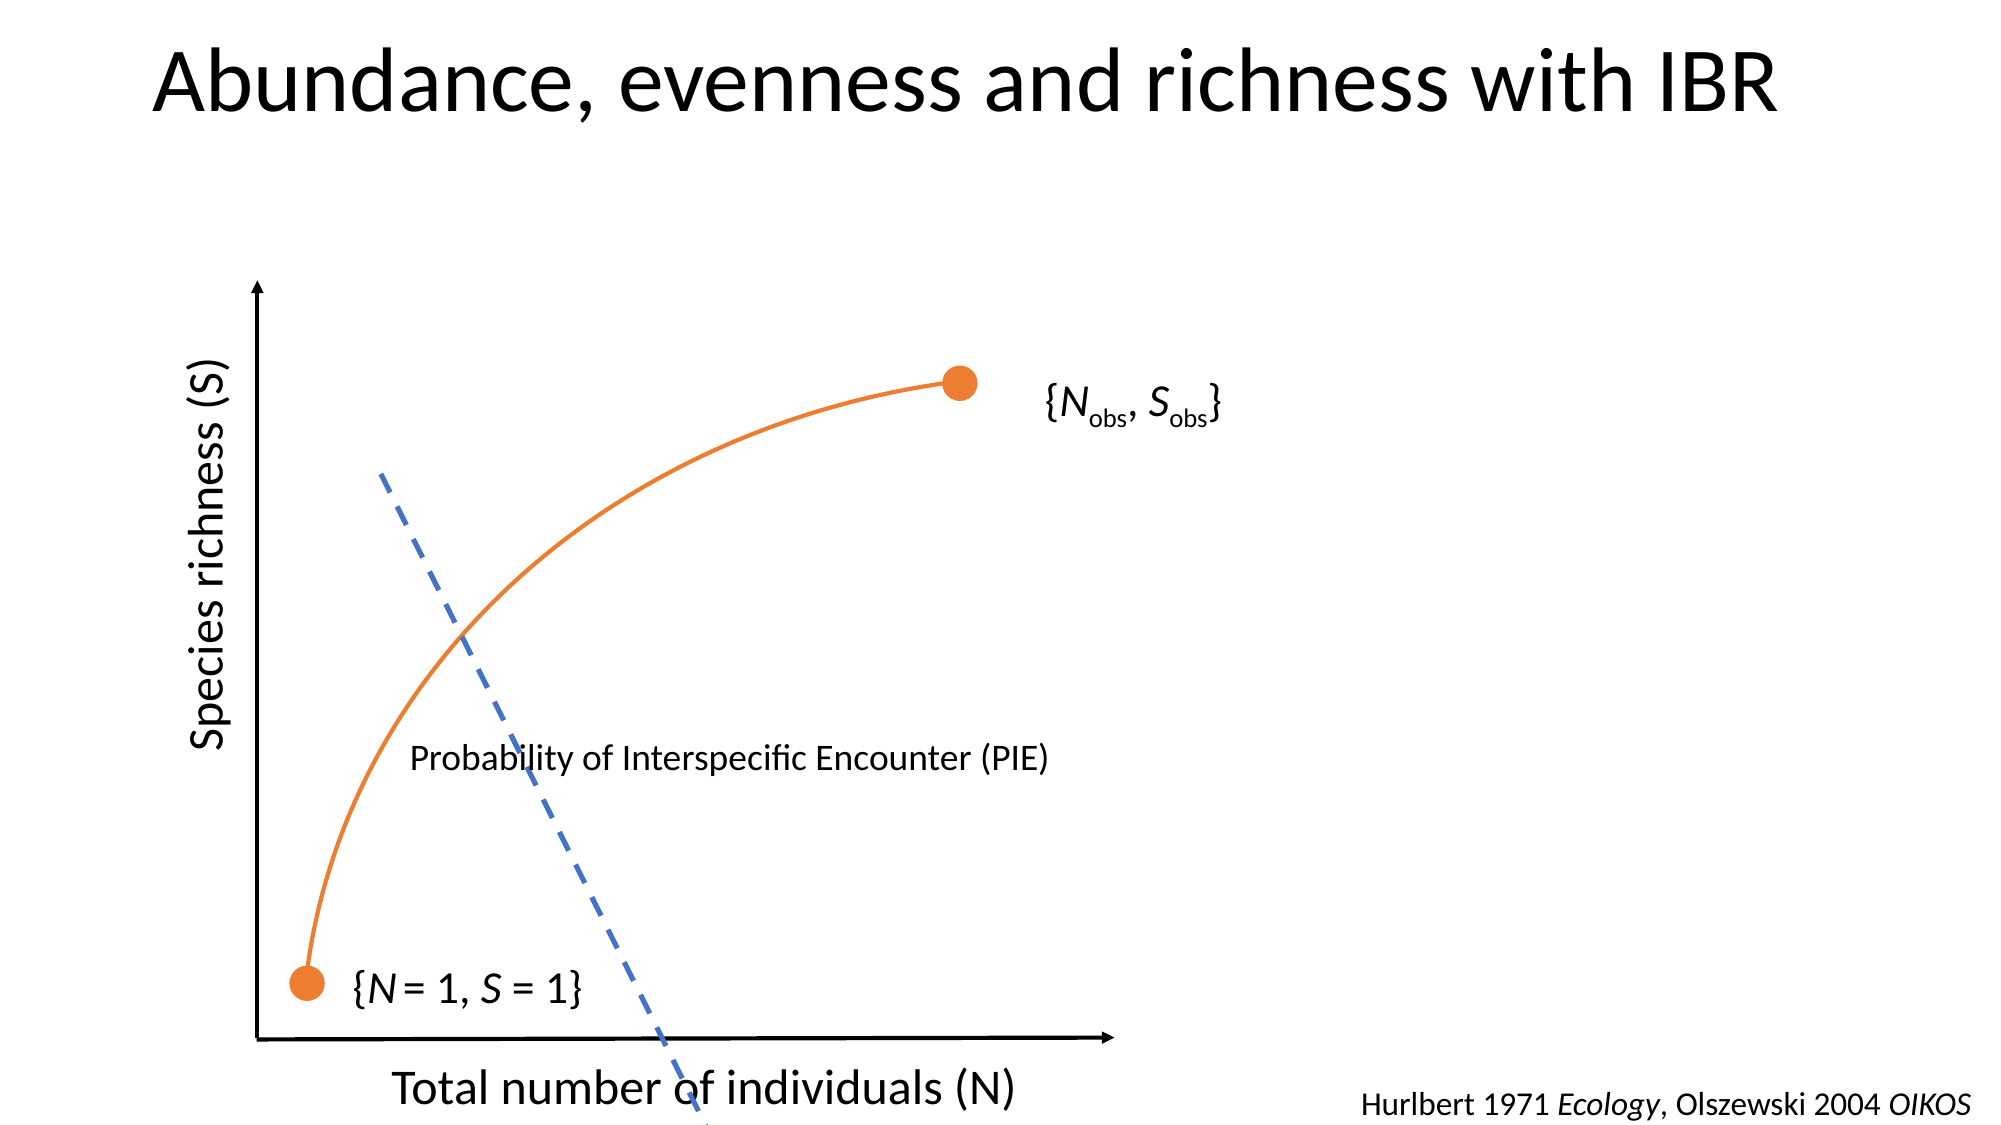

# Abundance, evenness and richness with IBR
Species richness (S)
Total number of individuals (N)
{Nobs, Sobs}

Probability of Interspecific Encounter (PIE)
{N = 1, S = 1}

Hurlbert 1971 Ecology, Olszewski 2004 OIKOS